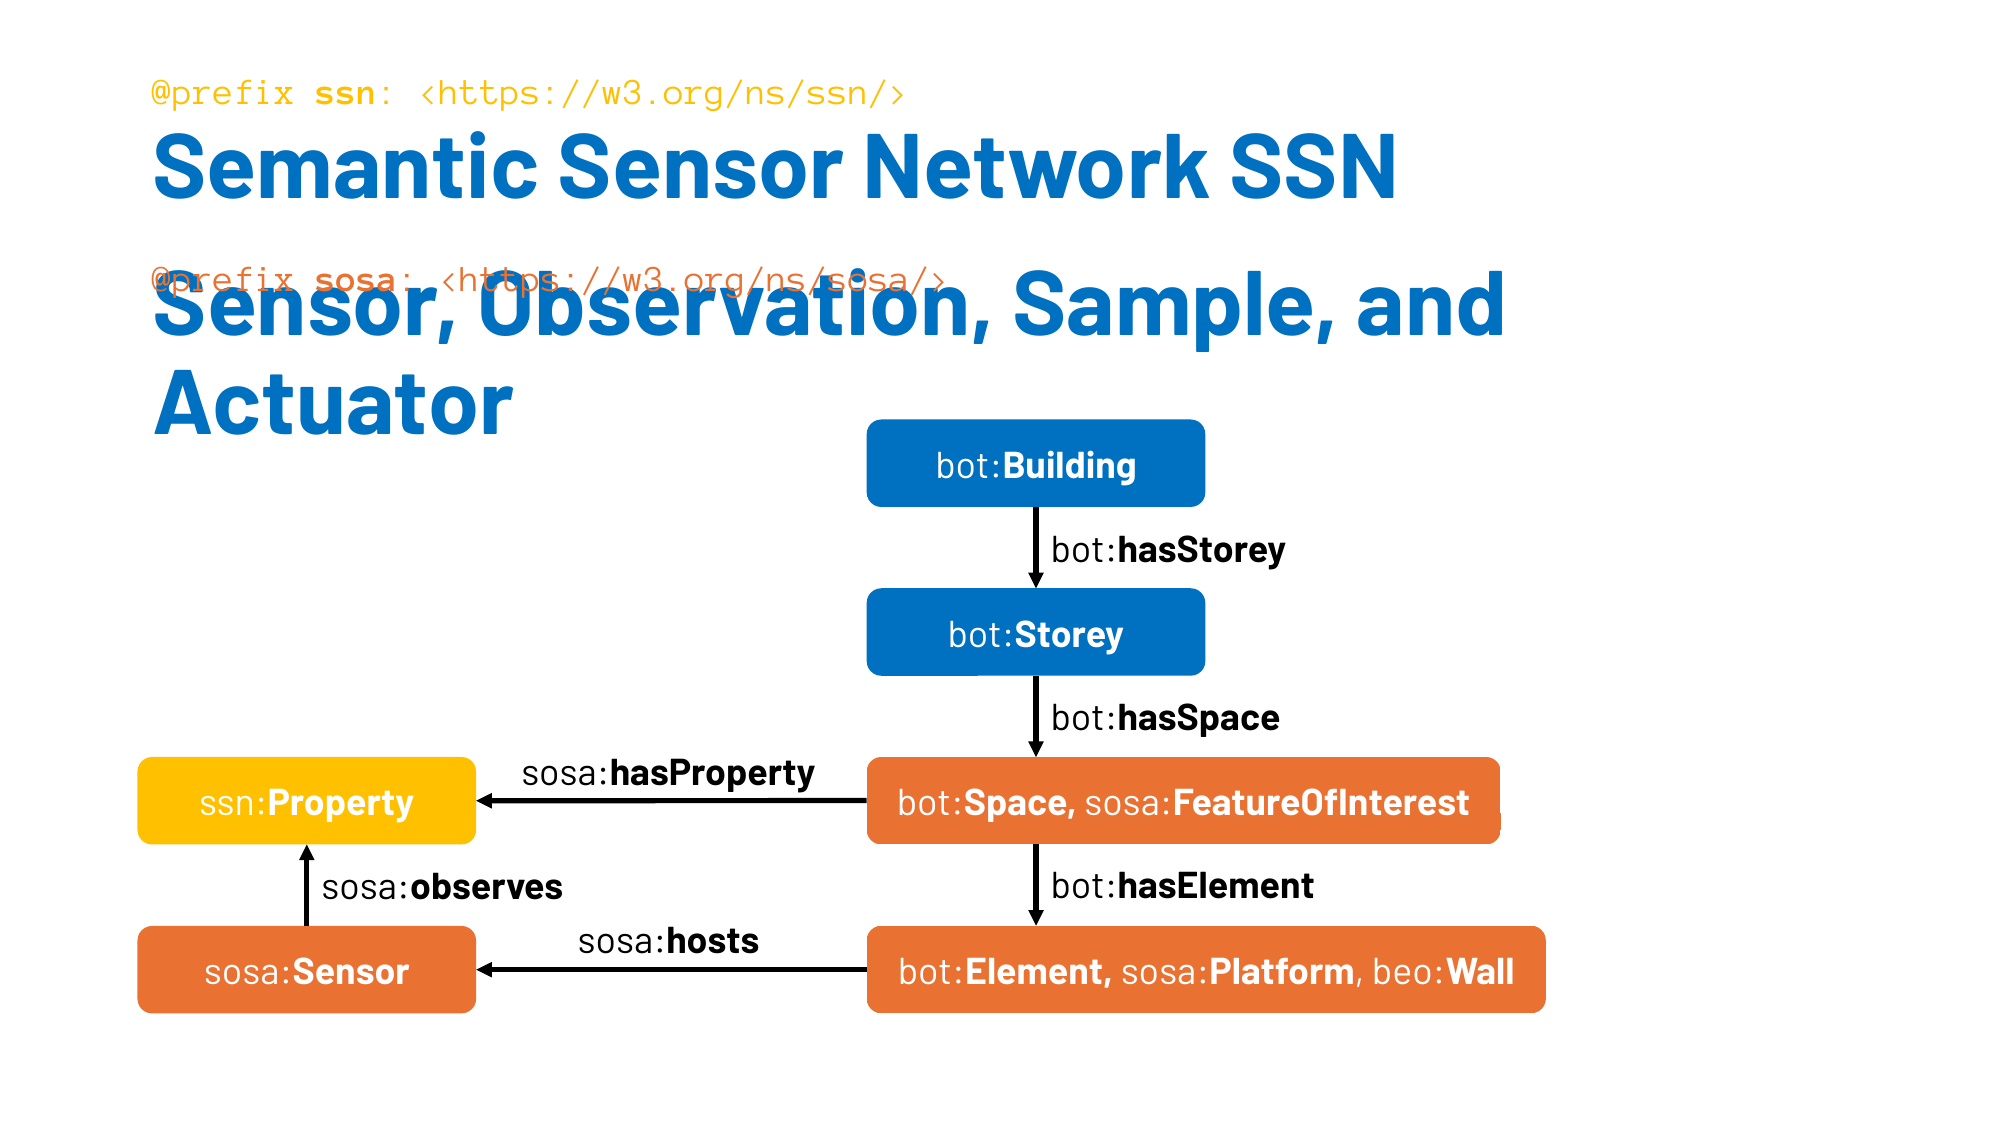

# Semantic Sensor Network SSN
@prefix ssn: <https://w3.org/ns/ssn/>
Sensor, Observation, Sample, and Actuator
@prefix sosa: <https://w3.org/ns/sosa/>
bot:Building
bot:hasStorey
bot:Storey
bot:hasSpace
sosa:hasProperty
ssn:Property
bot:Space, sosa:FeatureOfInterest
bot:hasElement
sosa:observes
sosa:hosts
bot:Element, sosa:Platform, beo:Wall
sosa:Sensor